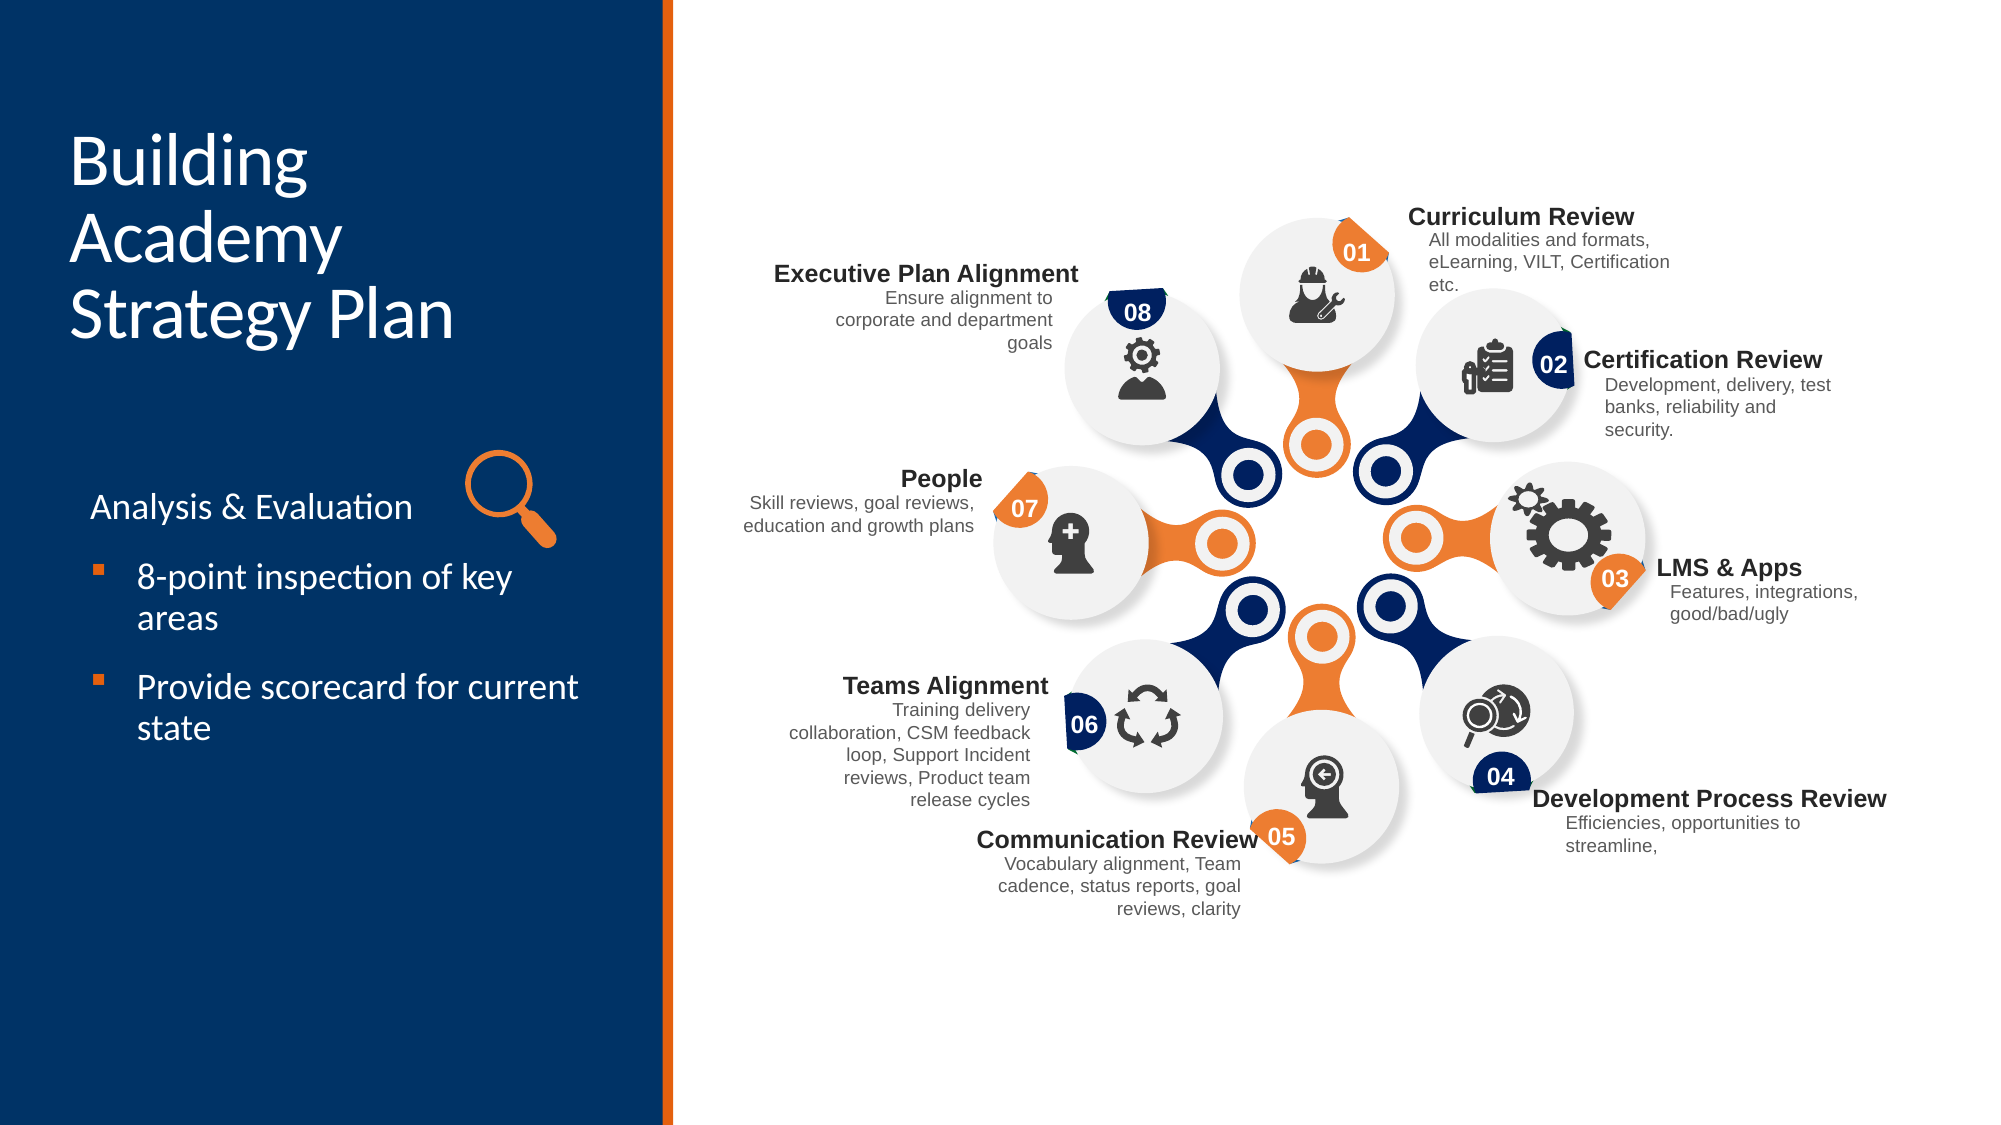

# Building Academy Strategy Plan
Curriculum Review
All modalities and formats, eLearning, VILT, Certification etc.
Executive Plan Alignment
Ensure alignment to corporate and department goals
Certification Review
Development, delivery, test banks, reliability and security.
People
Skill reviews, goal reviews, education and growth plans
LMS & Apps
Features, integrations, good/bad/ugly
Teams Alignment
Training delivery collaboration, CSM feedback loop, Support Incident reviews, Product team release cycles
Development Process Review
Efficiencies, opportunities to streamline,
Communication Review
Vocabulary alignment, Team cadence, status reports, goal reviews, clarity

01

08

02

07

03

04

06

05

Analysis & Evaluation
8-point inspection of key areas
Provide scorecard for current state